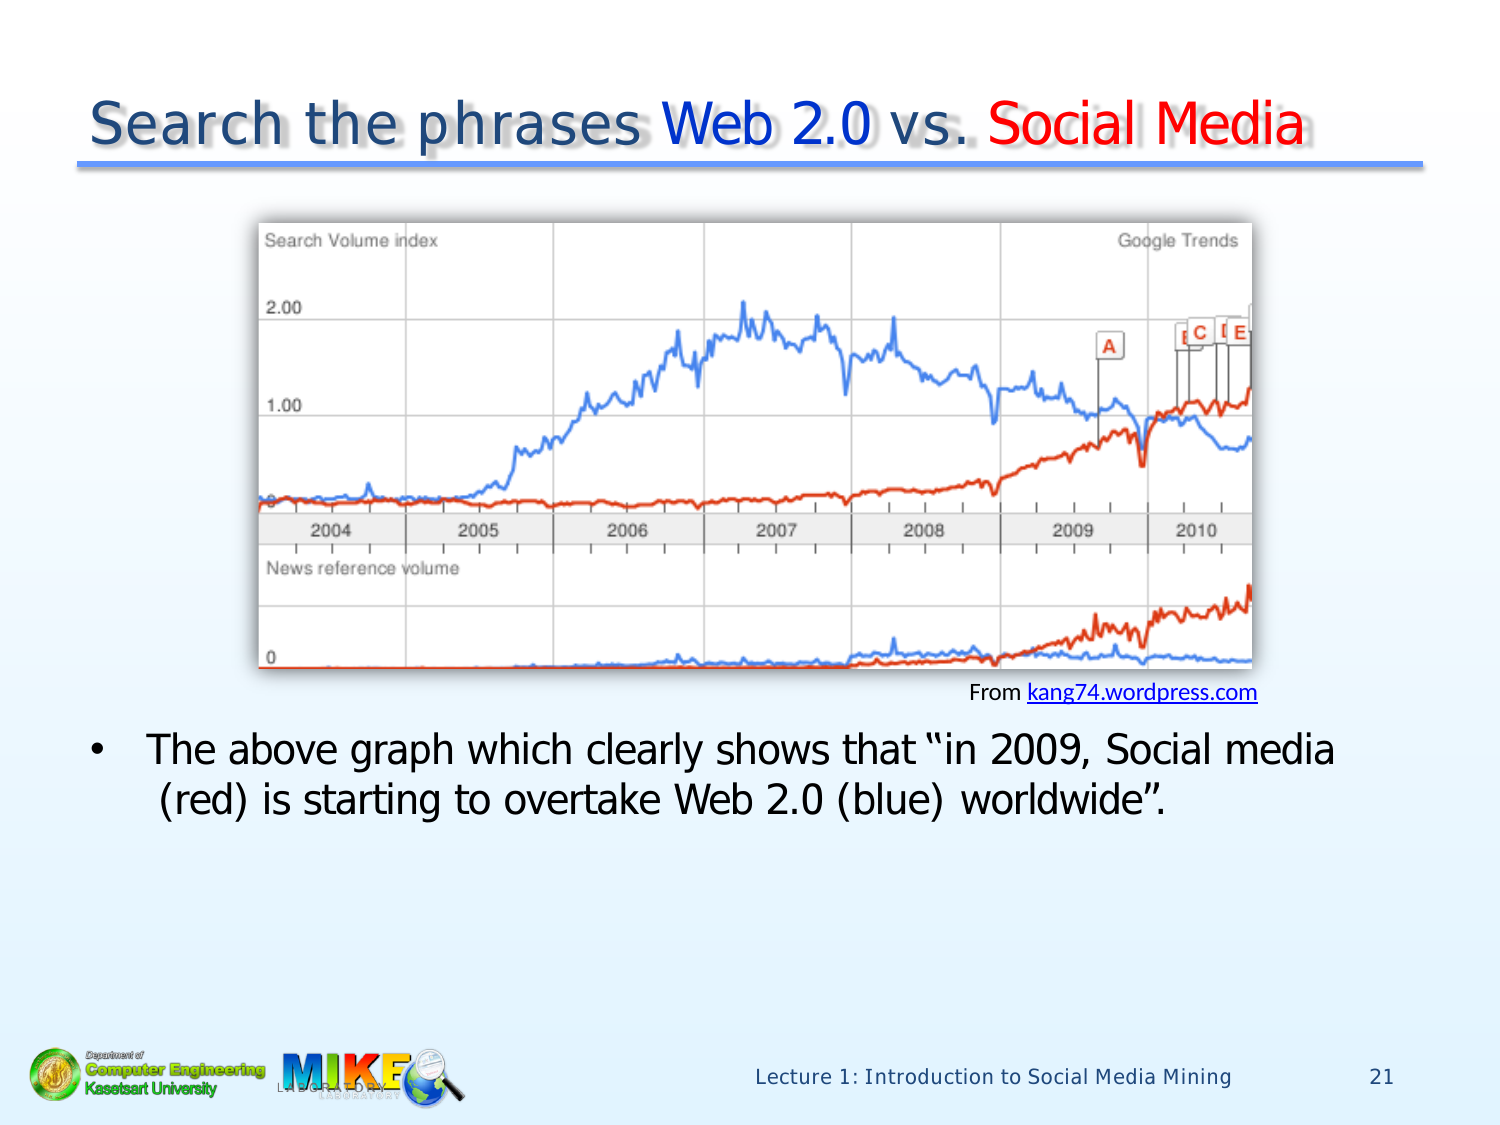

# Search the phrases Web 2.0 vs. Social Media

From kang74.wordpress.com
The above graph which clearly shows that “in 2009, Social media  (red) is starting to overtake Web 2.0 (blue) worldwide”.
Lecture 1: Introduction to Social Media Mining
21